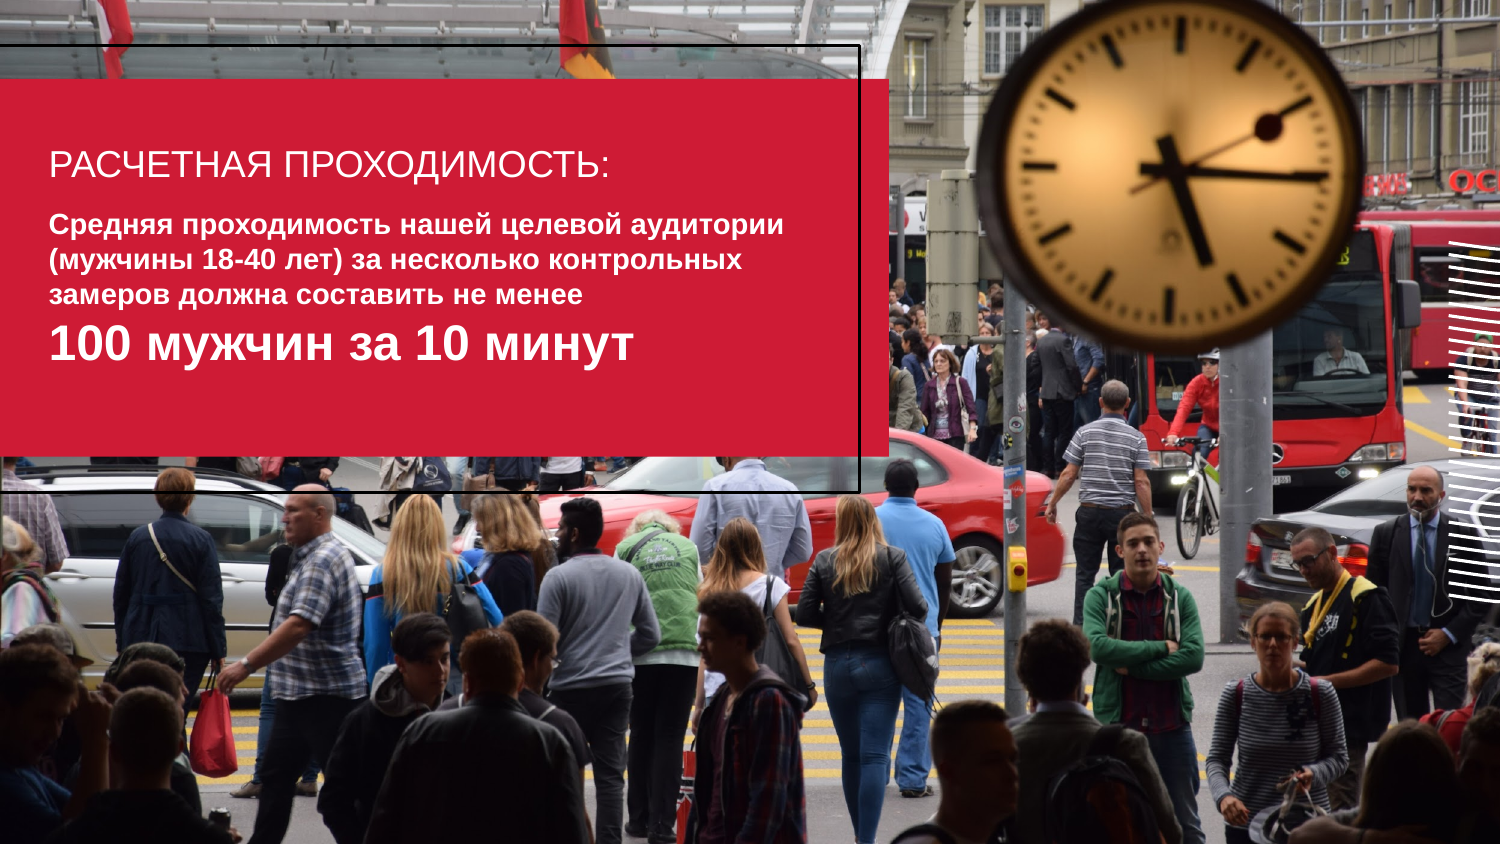

# РАСЧЕТНАЯ ПРОХОДИМОСТЬ:
Средняя проходимость нашей целевой аудитории (мужчины 18-40 лет) за несколько контрольных замеров должна составить не менее
100 мужчин за 10 минут